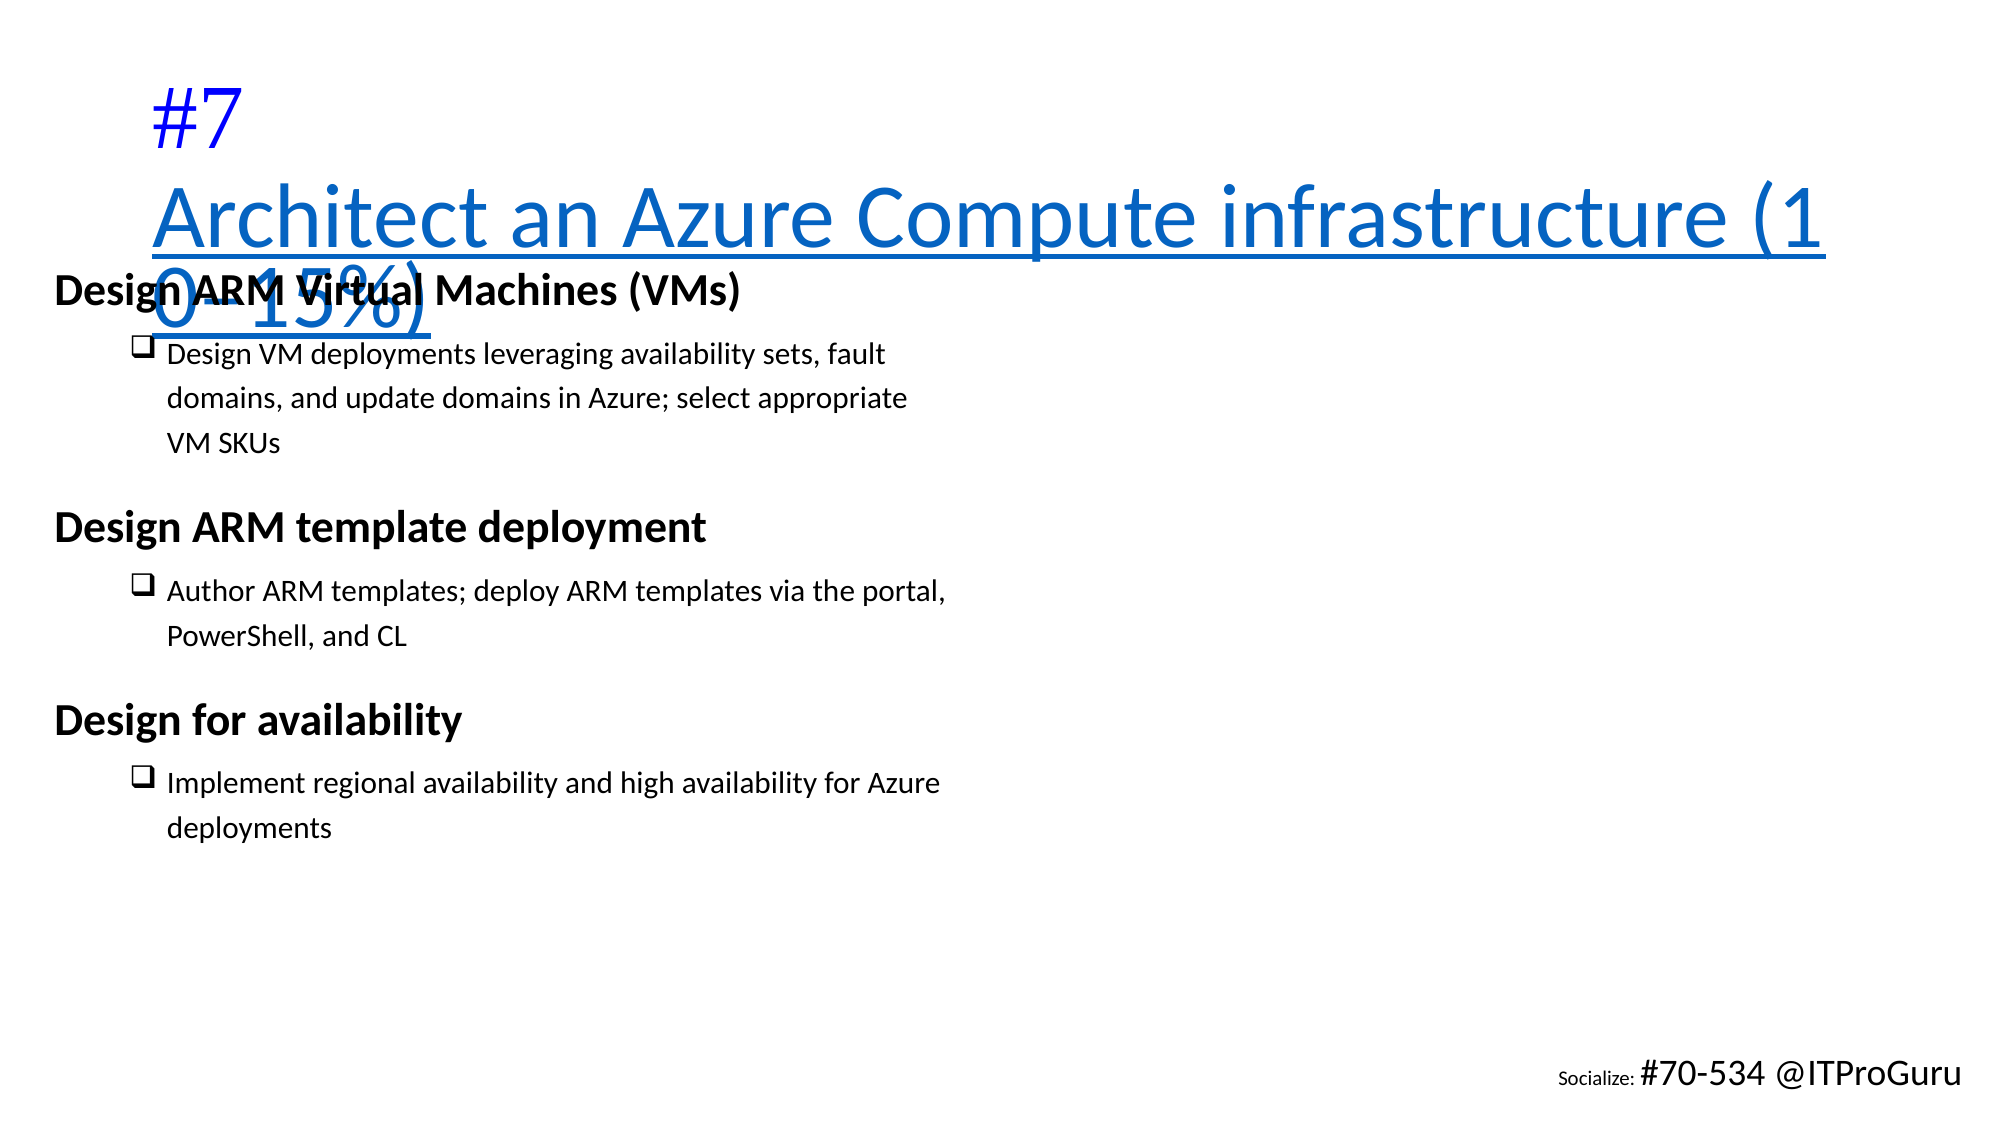

# #7 Architect an Azure Compute infrastructure (10–15%)

Design ARM Virtual Machines (VMs)
Design VM deployments leveraging availability sets, fault domains, and update domains in Azure; select appropriate VM SKUs
Design ARM template deployment
Author ARM templates; deploy ARM templates via the portal, PowerShell, and CL
Design for availability
Implement regional availability and high availability for Azure deployments